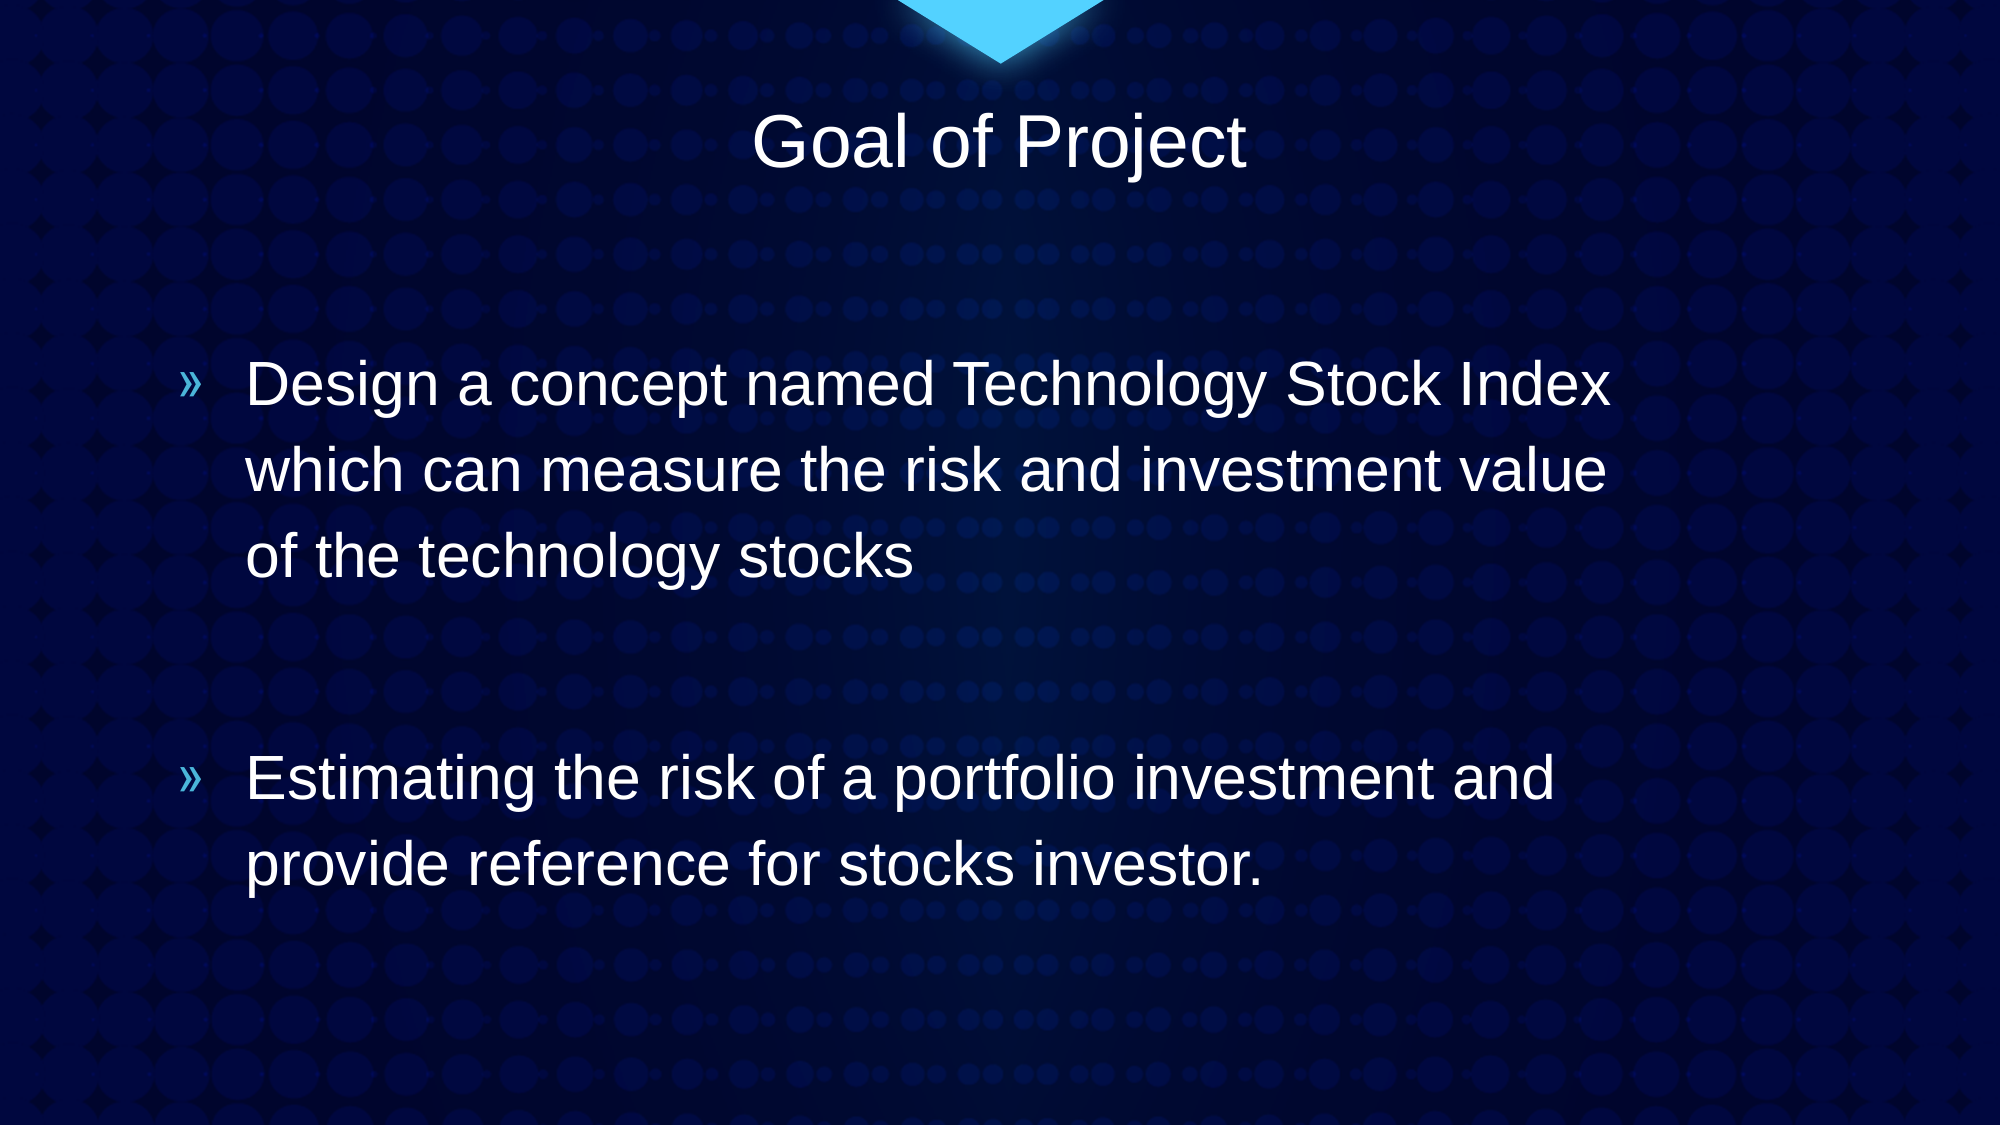

Goal of Project
Design a concept named Technology Stock Index which can measure the risk and investment value of the technology stocks

Estimating the risk of a portfolio investment and provide reference for stocks investor.